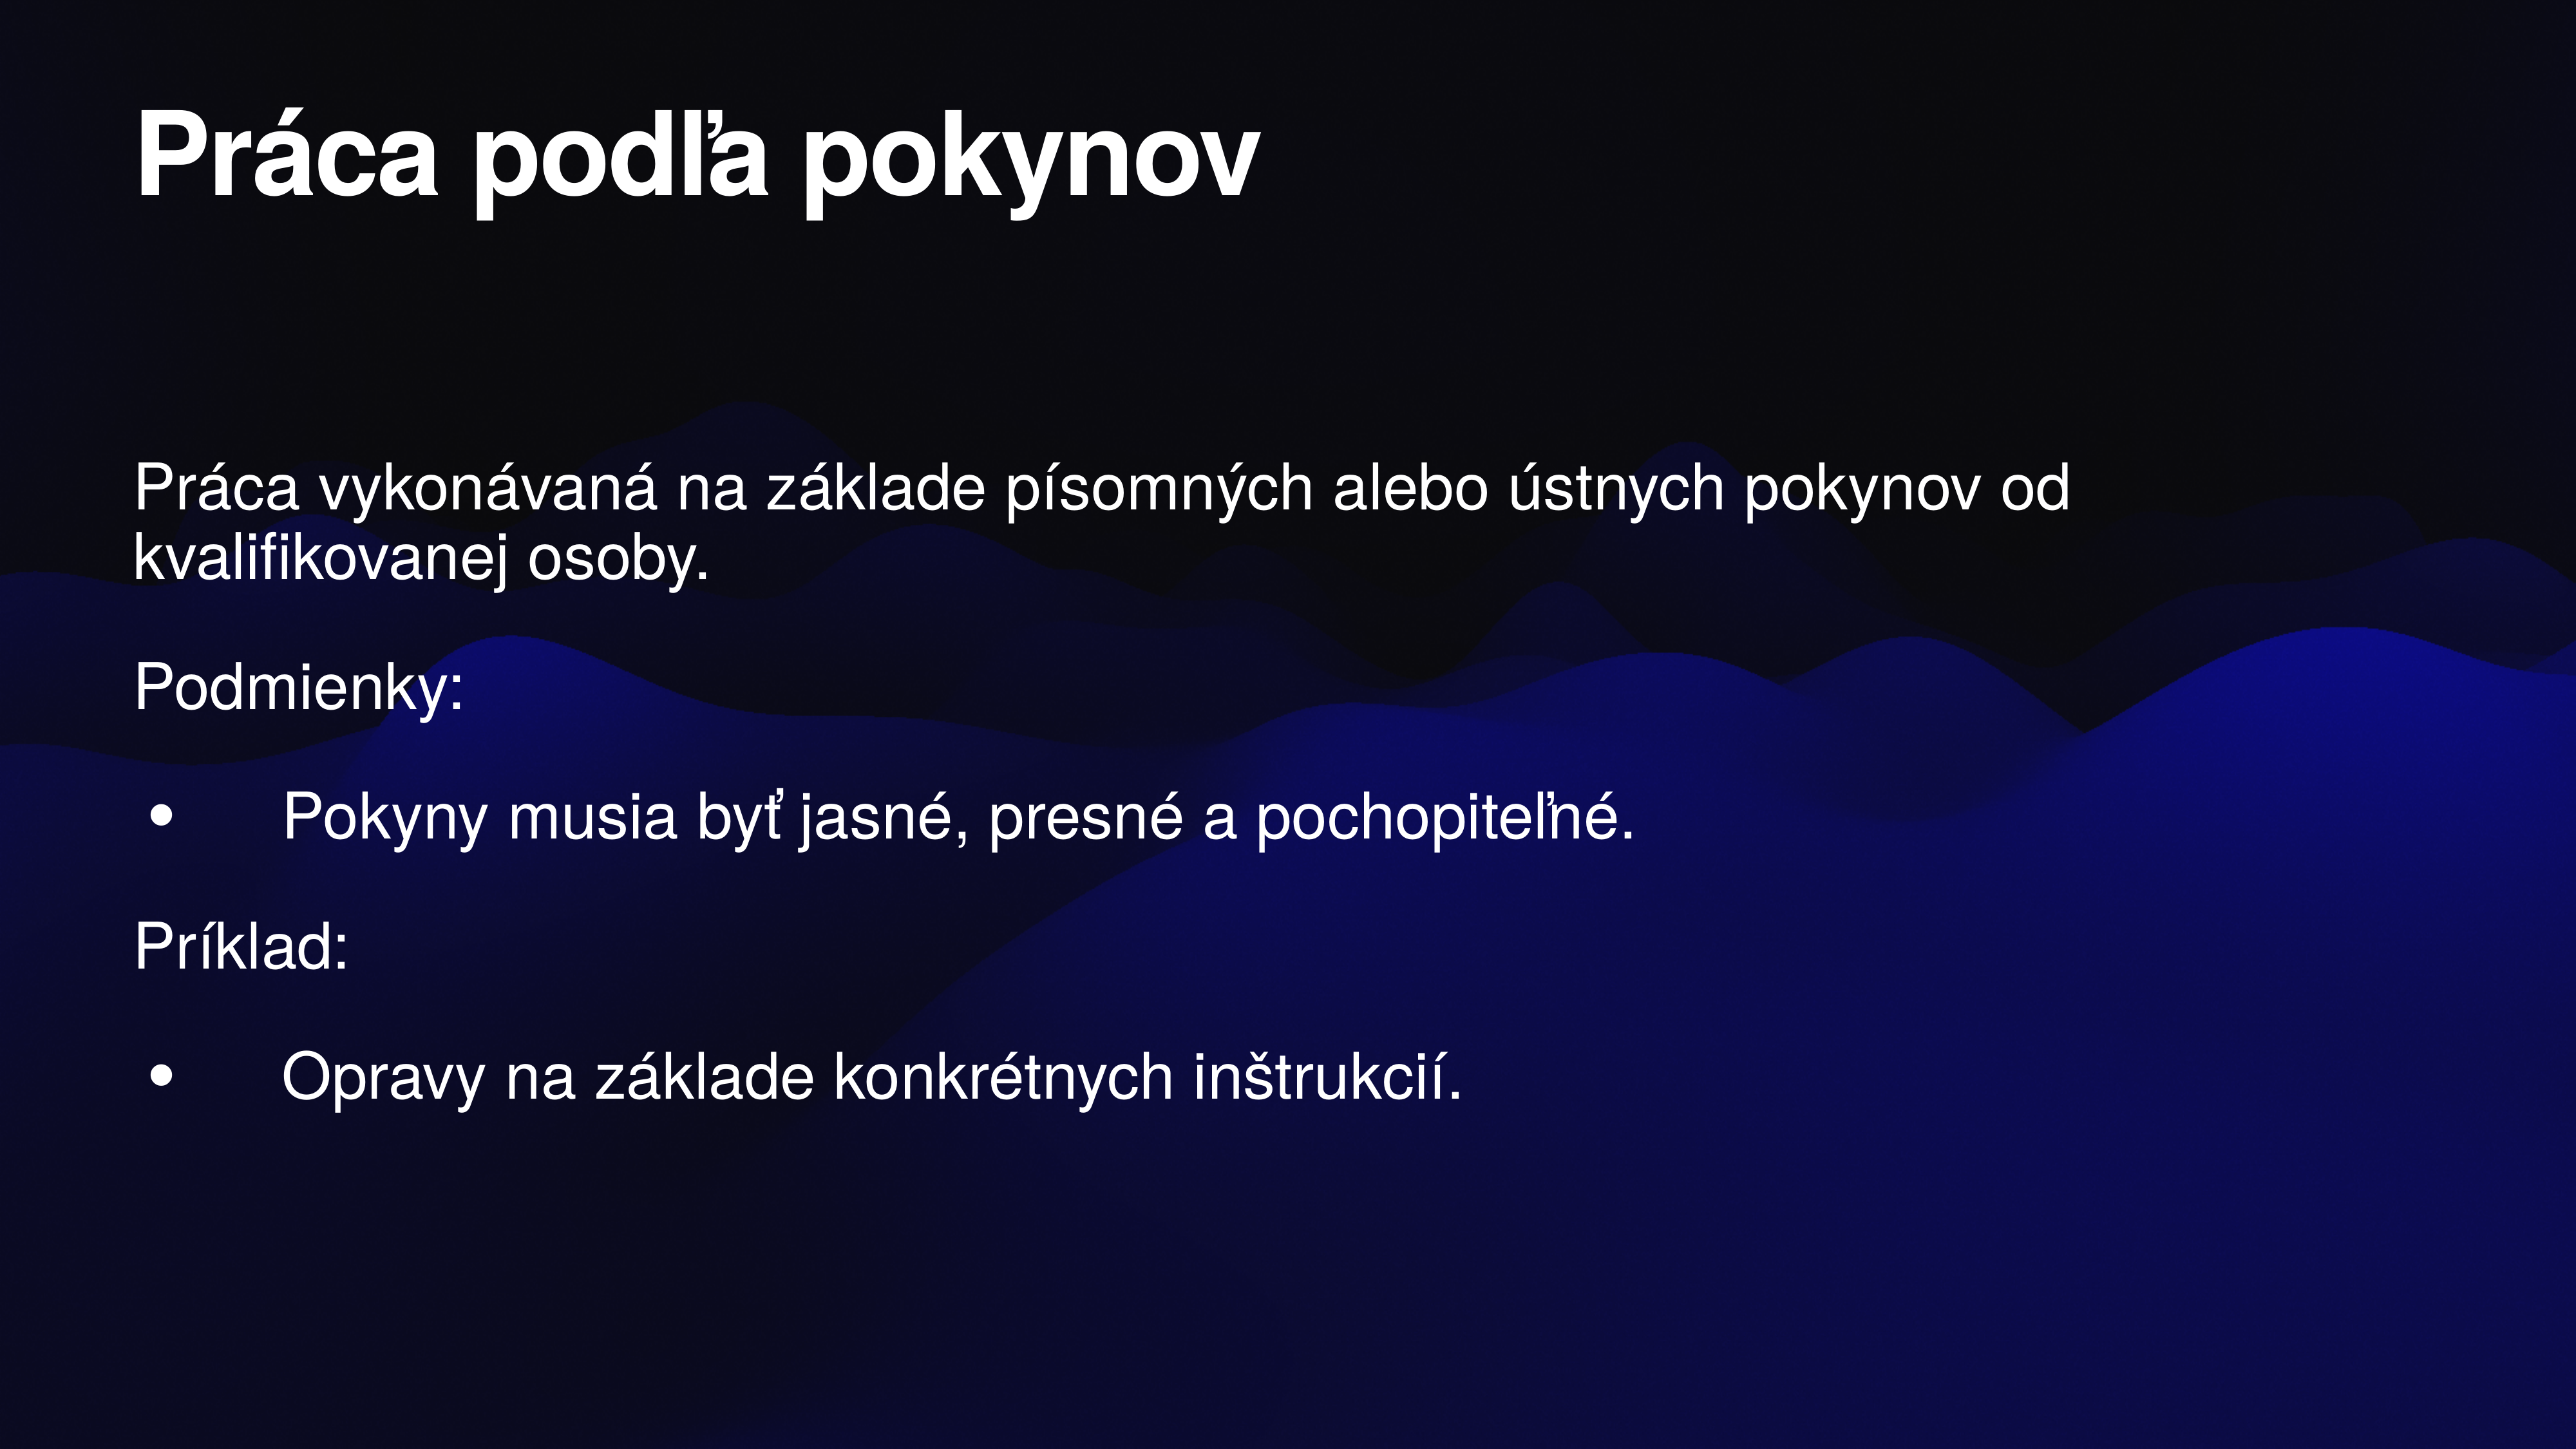

# Práca podľa pokynov
Práca vykonávaná na základe písomných alebo ústnych pokynov od kvalifikovanej osoby.
Podmienky:
Pokyny musia byť jasné, presné a pochopiteľné.
Príklad:
Opravy na základe konkrétnych inštrukcií.